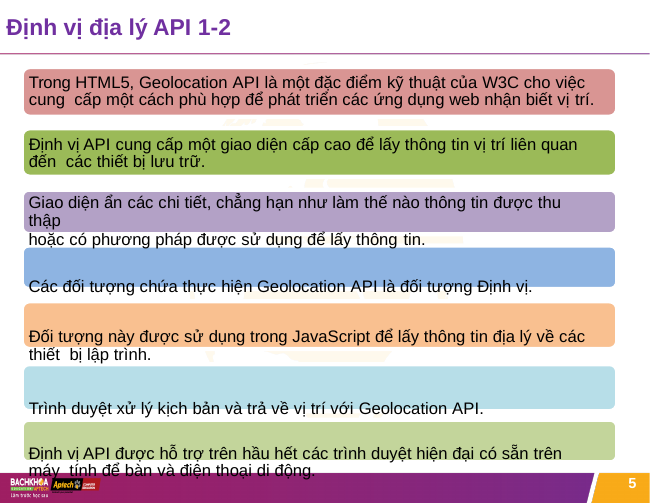

# Định vị địa lý API 1-2

Trong HTML5, Geolocation API là một đặc điểm kỹ thuật của W3C cho việc cung  cấp một cách phù hợp để phát triển các ứng dụng web nhận biết vị trí.

Định vị API cung cấp một giao diện cấp cao để lấy thông tin vị trí liên quan đến  các thiết bị lưu trữ.

Giao diện ẩn các chi tiết, chẳng hạn như làm thế nào thông tin được thu thập
hoặc có phương pháp được sử dụng để lấy thông tin.

Các đối tượng chứa thực hiện Geolocation API là đối tượng Định vị.

Đối tượng này được sử dụng trong JavaScript để lấy thông tin địa lý về các thiết  bị lập trình.

Trình duyệt xử lý kịch bản và trả về vị trí với Geolocation API.

Định vị API được hỗ trợ trên hầu hết các trình duyệt hiện đại có sẵn trên máy  tính để bàn và điện thoại di động.

5